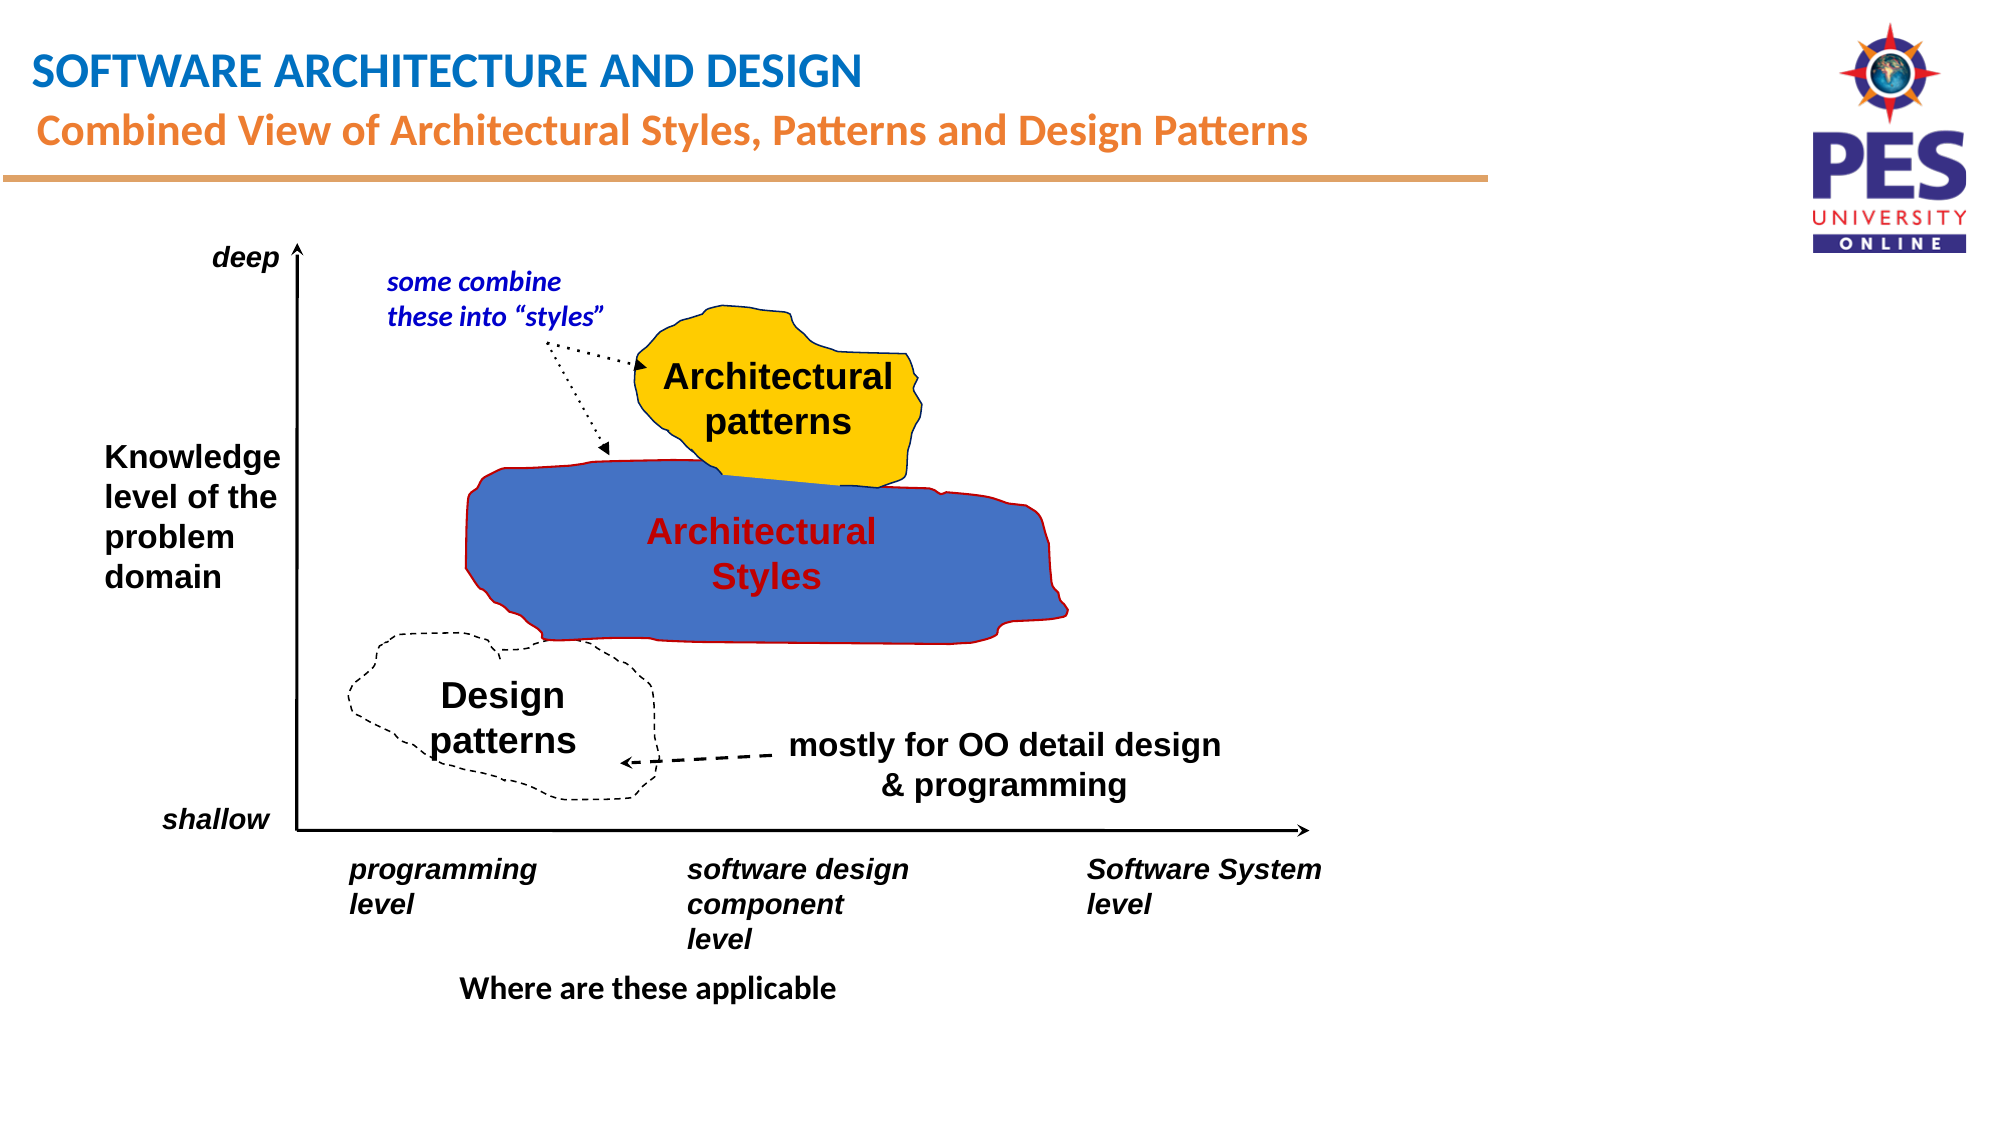

Combined View of Architectural Styles, Patterns and Design Patterns

deep
some combine
these into “styles”
Architectural
patterns
Knowledge
level of the
problem
domain
Architectural
Styles
Design
patterns
mostly for OO detail design
          & programming
shallow
programming
level
software design
component
level
Software System
level
Where are these applicable